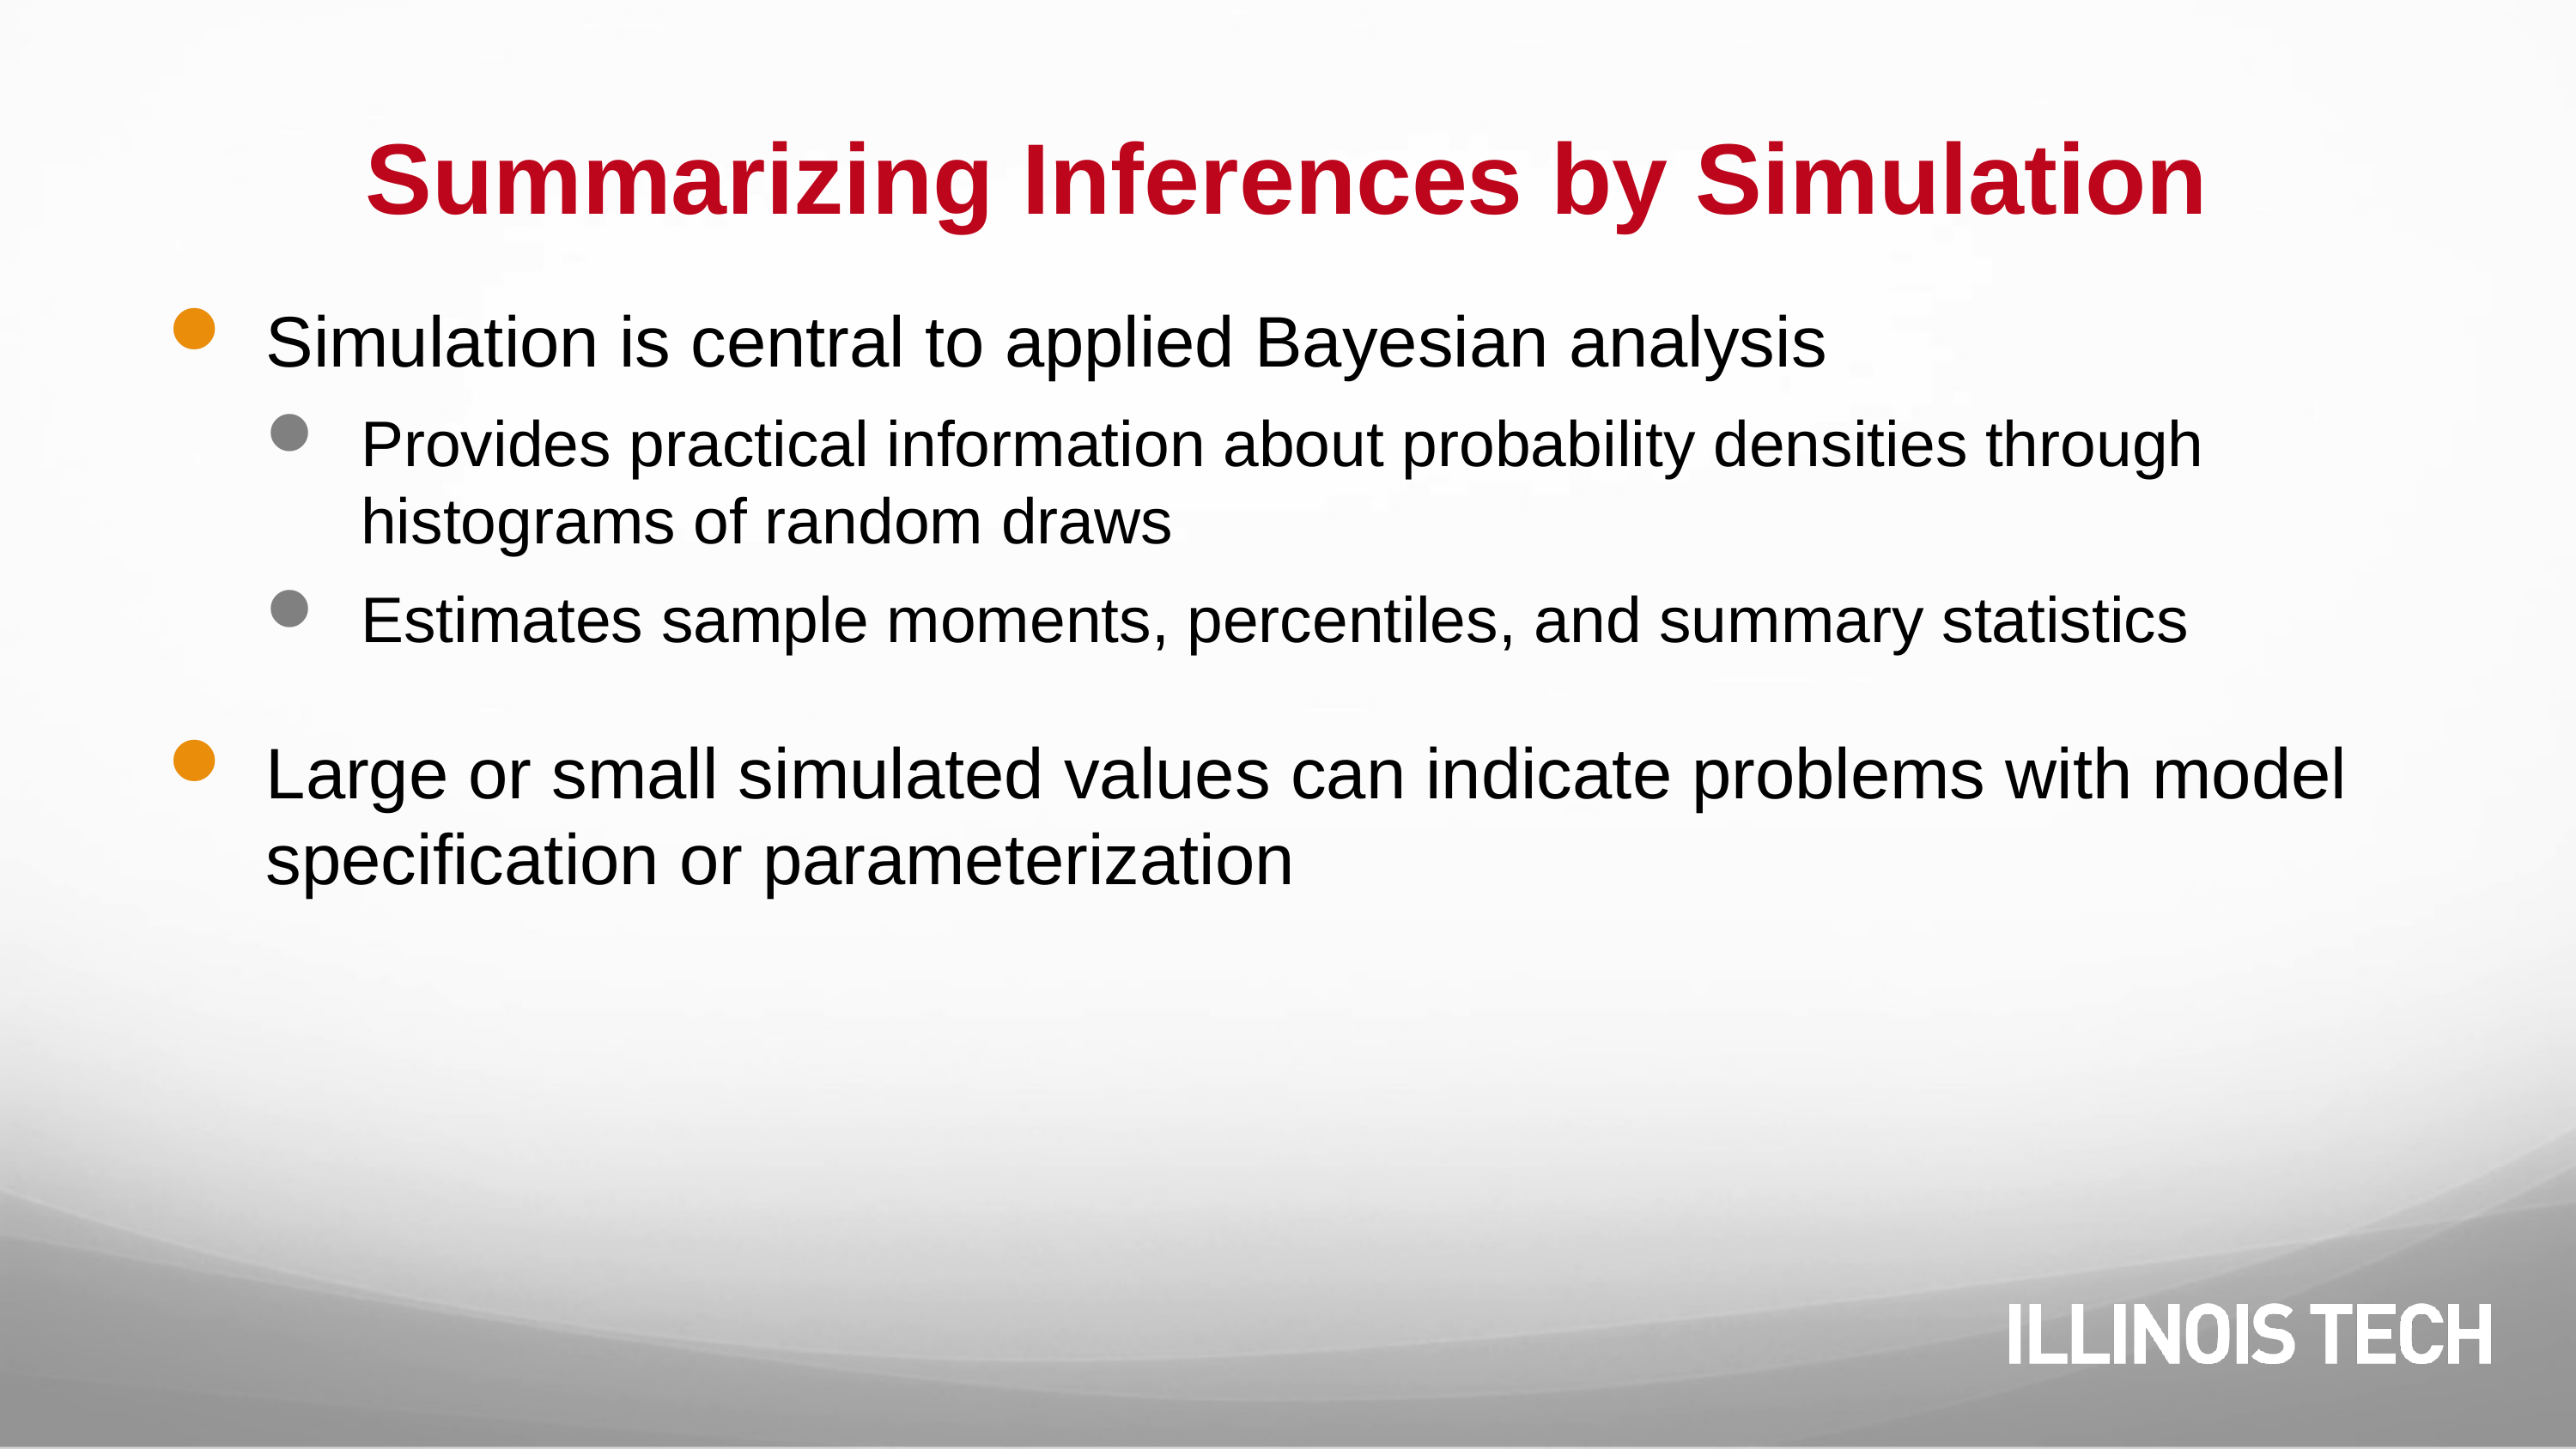

# Summarizing Inferences by Simulation
Simulation is central to applied Bayesian analysis
Provides practical information about probability densities through histograms of random draws
Estimates sample moments, percentiles, and summary statistics
Large or small simulated values can indicate problems with model specification or parameterization